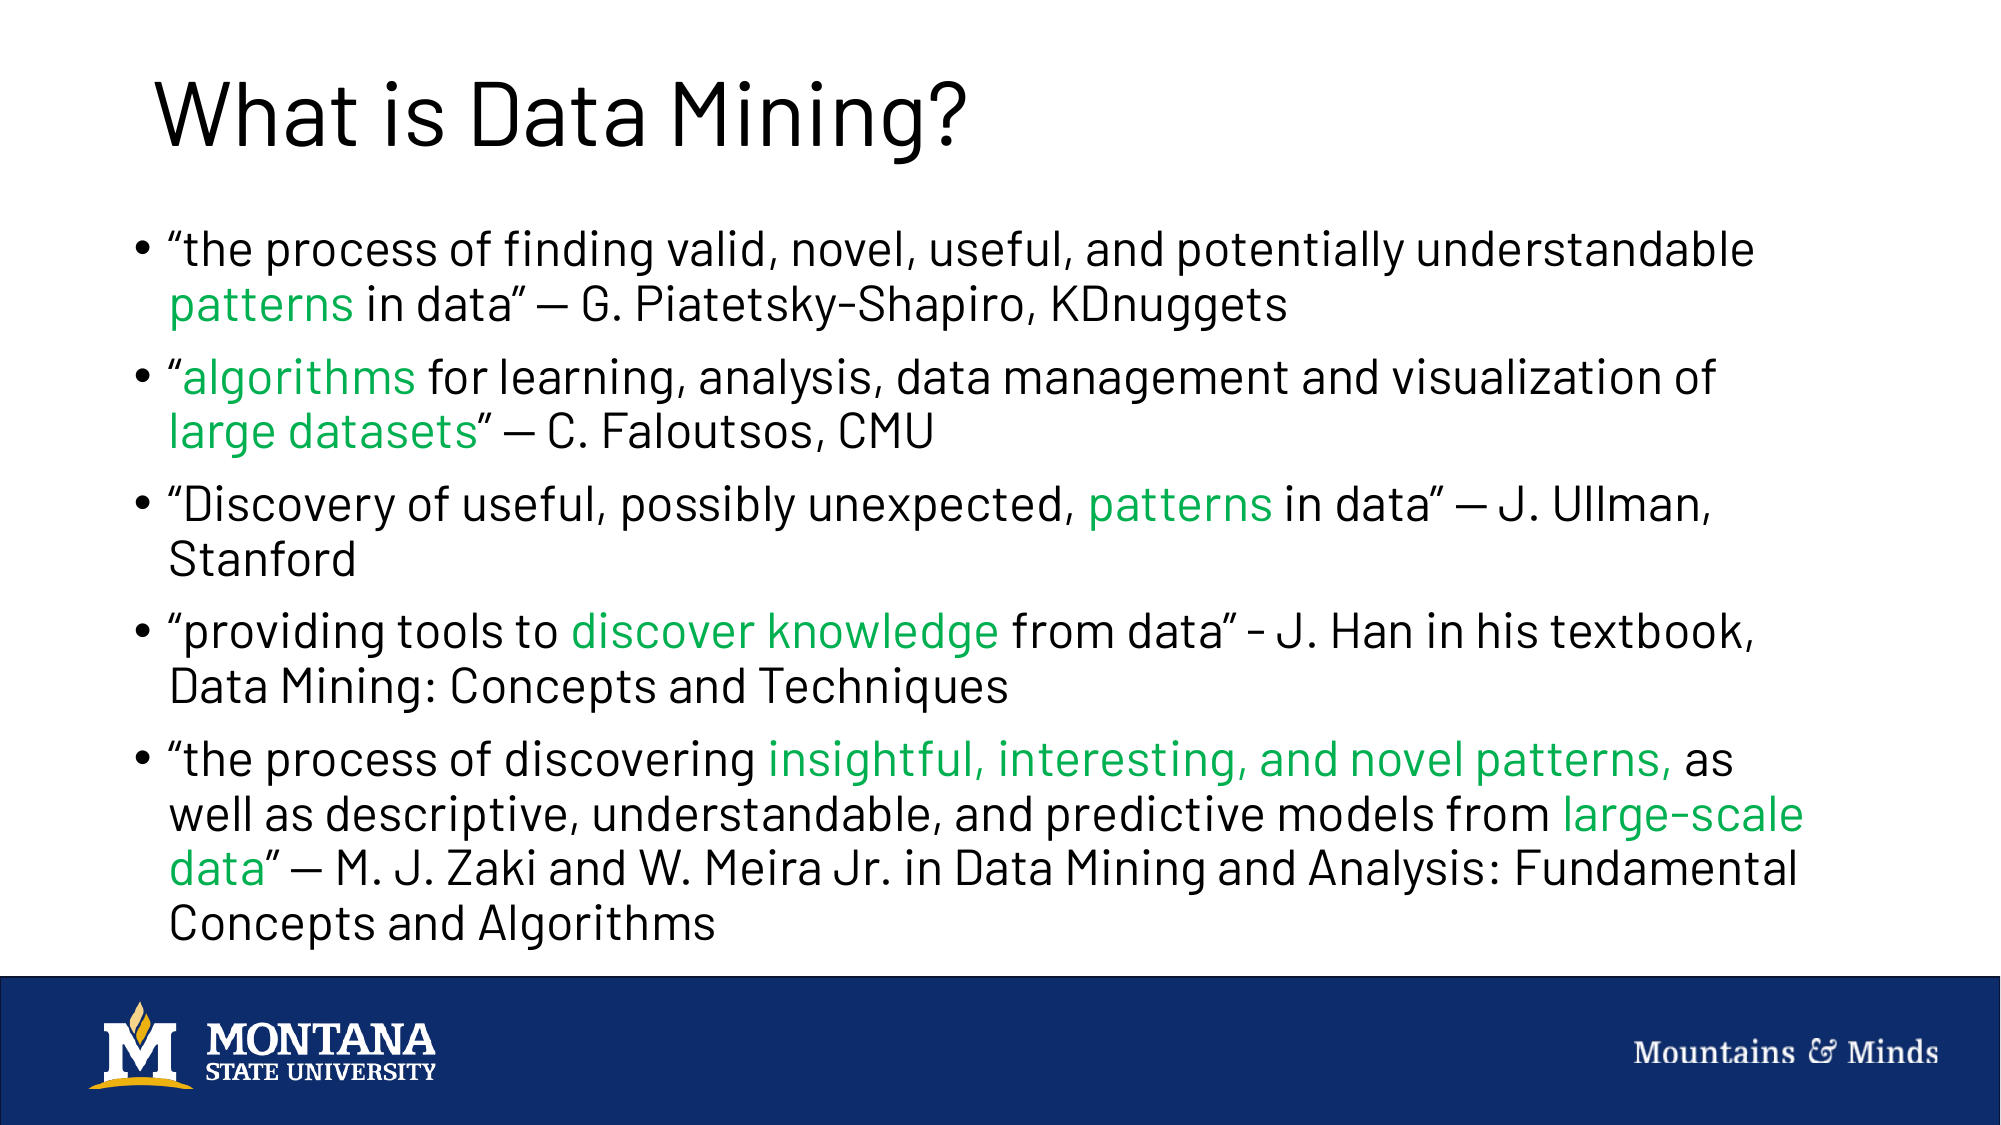

# What is Data Mining?
“the process of finding valid, novel, useful, and potentially understandable patterns in data” — G. Piatetsky-Shapiro, KDnuggets
“algorithms for learning, analysis, data management and visualization of large datasets” — C. Faloutsos, CMU
“Discovery of useful, possibly unexpected, patterns in data” — J. Ullman, Stanford
“providing tools to discover knowledge from data” - J. Han in his textbook, Data Mining: Concepts and Techniques
“the process of discovering insightful, interesting, and novel patterns, as well as descriptive, understandable, and predictive models from large-scale data” — M. J. Zaki and W. Meira Jr. in Data Mining and Analysis: Fundamental Concepts and Algorithms